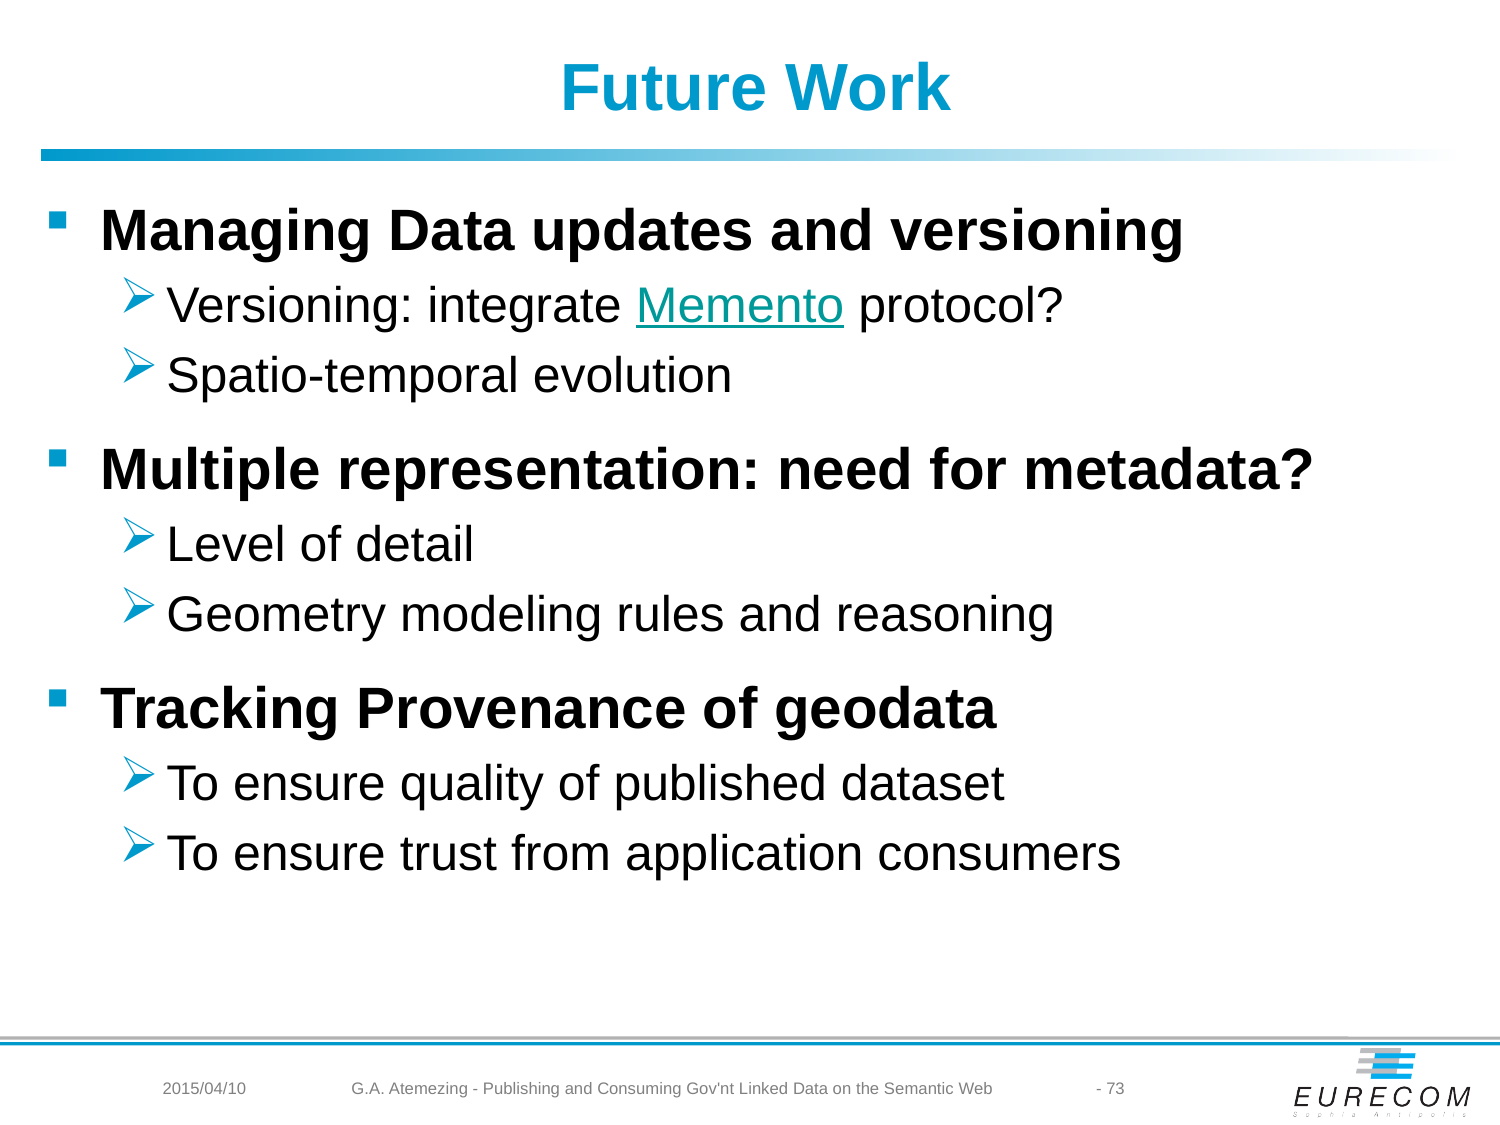

# Future Work
Managing Data updates and versioning
Versioning: integrate Memento protocol?
Spatio-temporal evolution
Multiple representation: need for metadata?
Level of detail
Geometry modeling rules and reasoning
Tracking Provenance of geodata
To ensure quality of published dataset
To ensure trust from application consumers

2015/04/10
G.A. Atemezing - Publishing and Consuming Gov'nt Linked Data on the Semantic Web
- 73